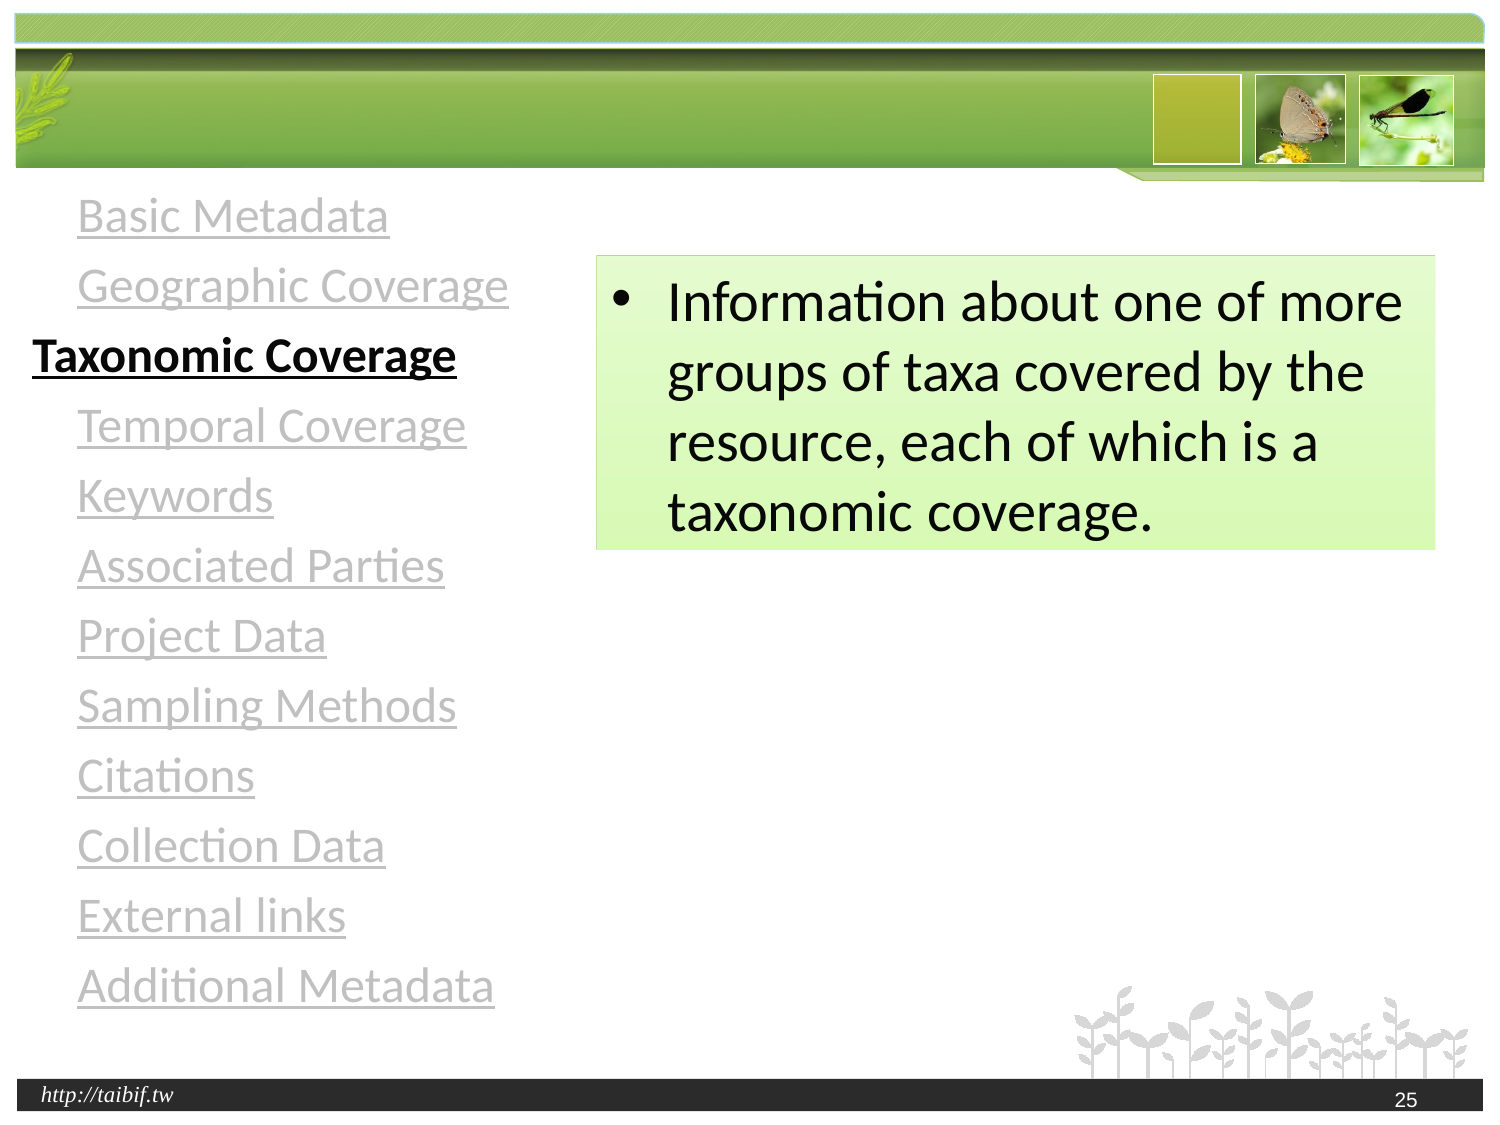

Basic Metadata
    Geographic Coverage
Taxonomic Coverage
    Temporal Coverage
    Keywords
    Associated Parties
    Project Data
    Sampling Methods
    Citations
    Collection Data
    External links
    Additional Metadata
Information about one of more groups of taxa covered by the resource, each of which is a taxonomic coverage.
25